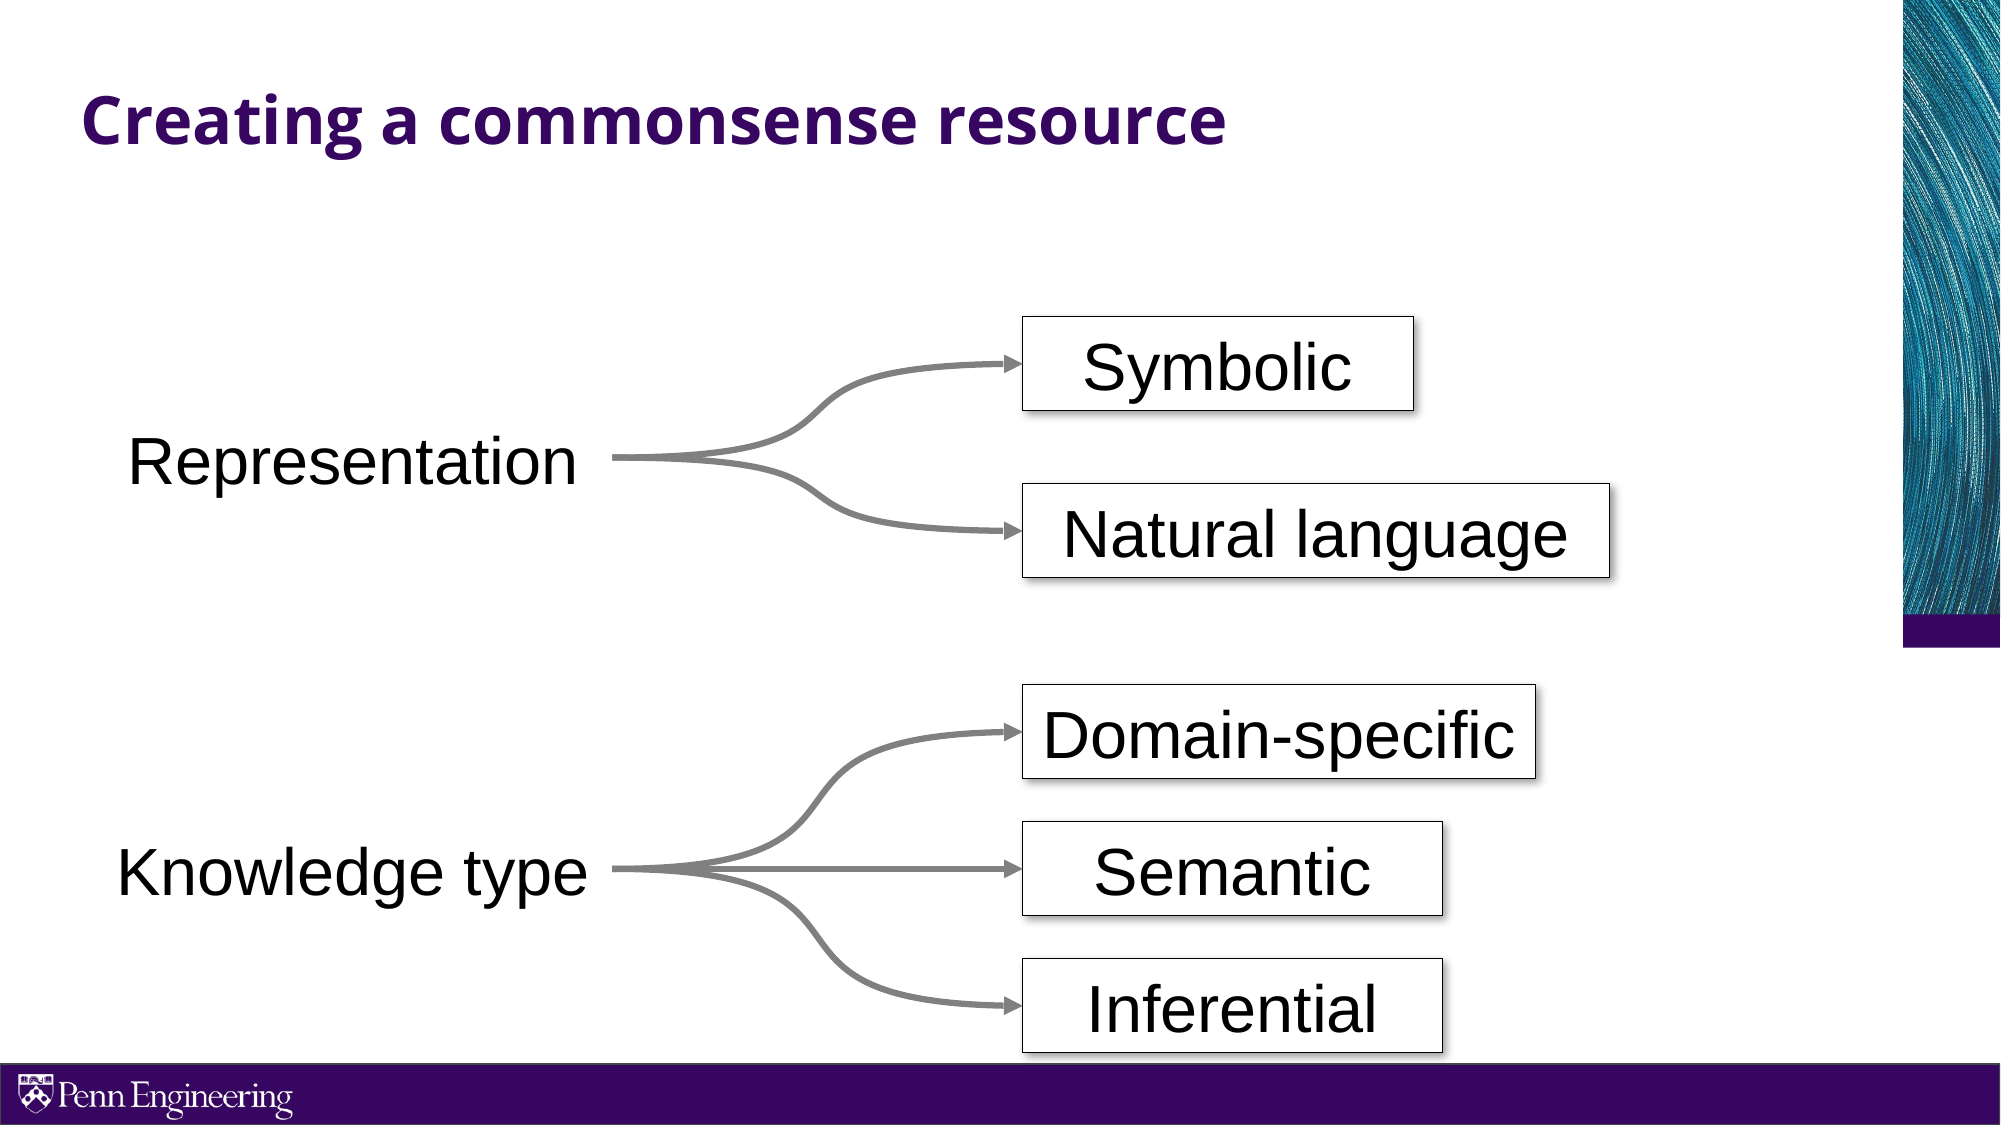

# Creating a commonsense resource
Symbolic
Representation
Natural language
Domain-specific
Knowledge type
Semantic
Inferential